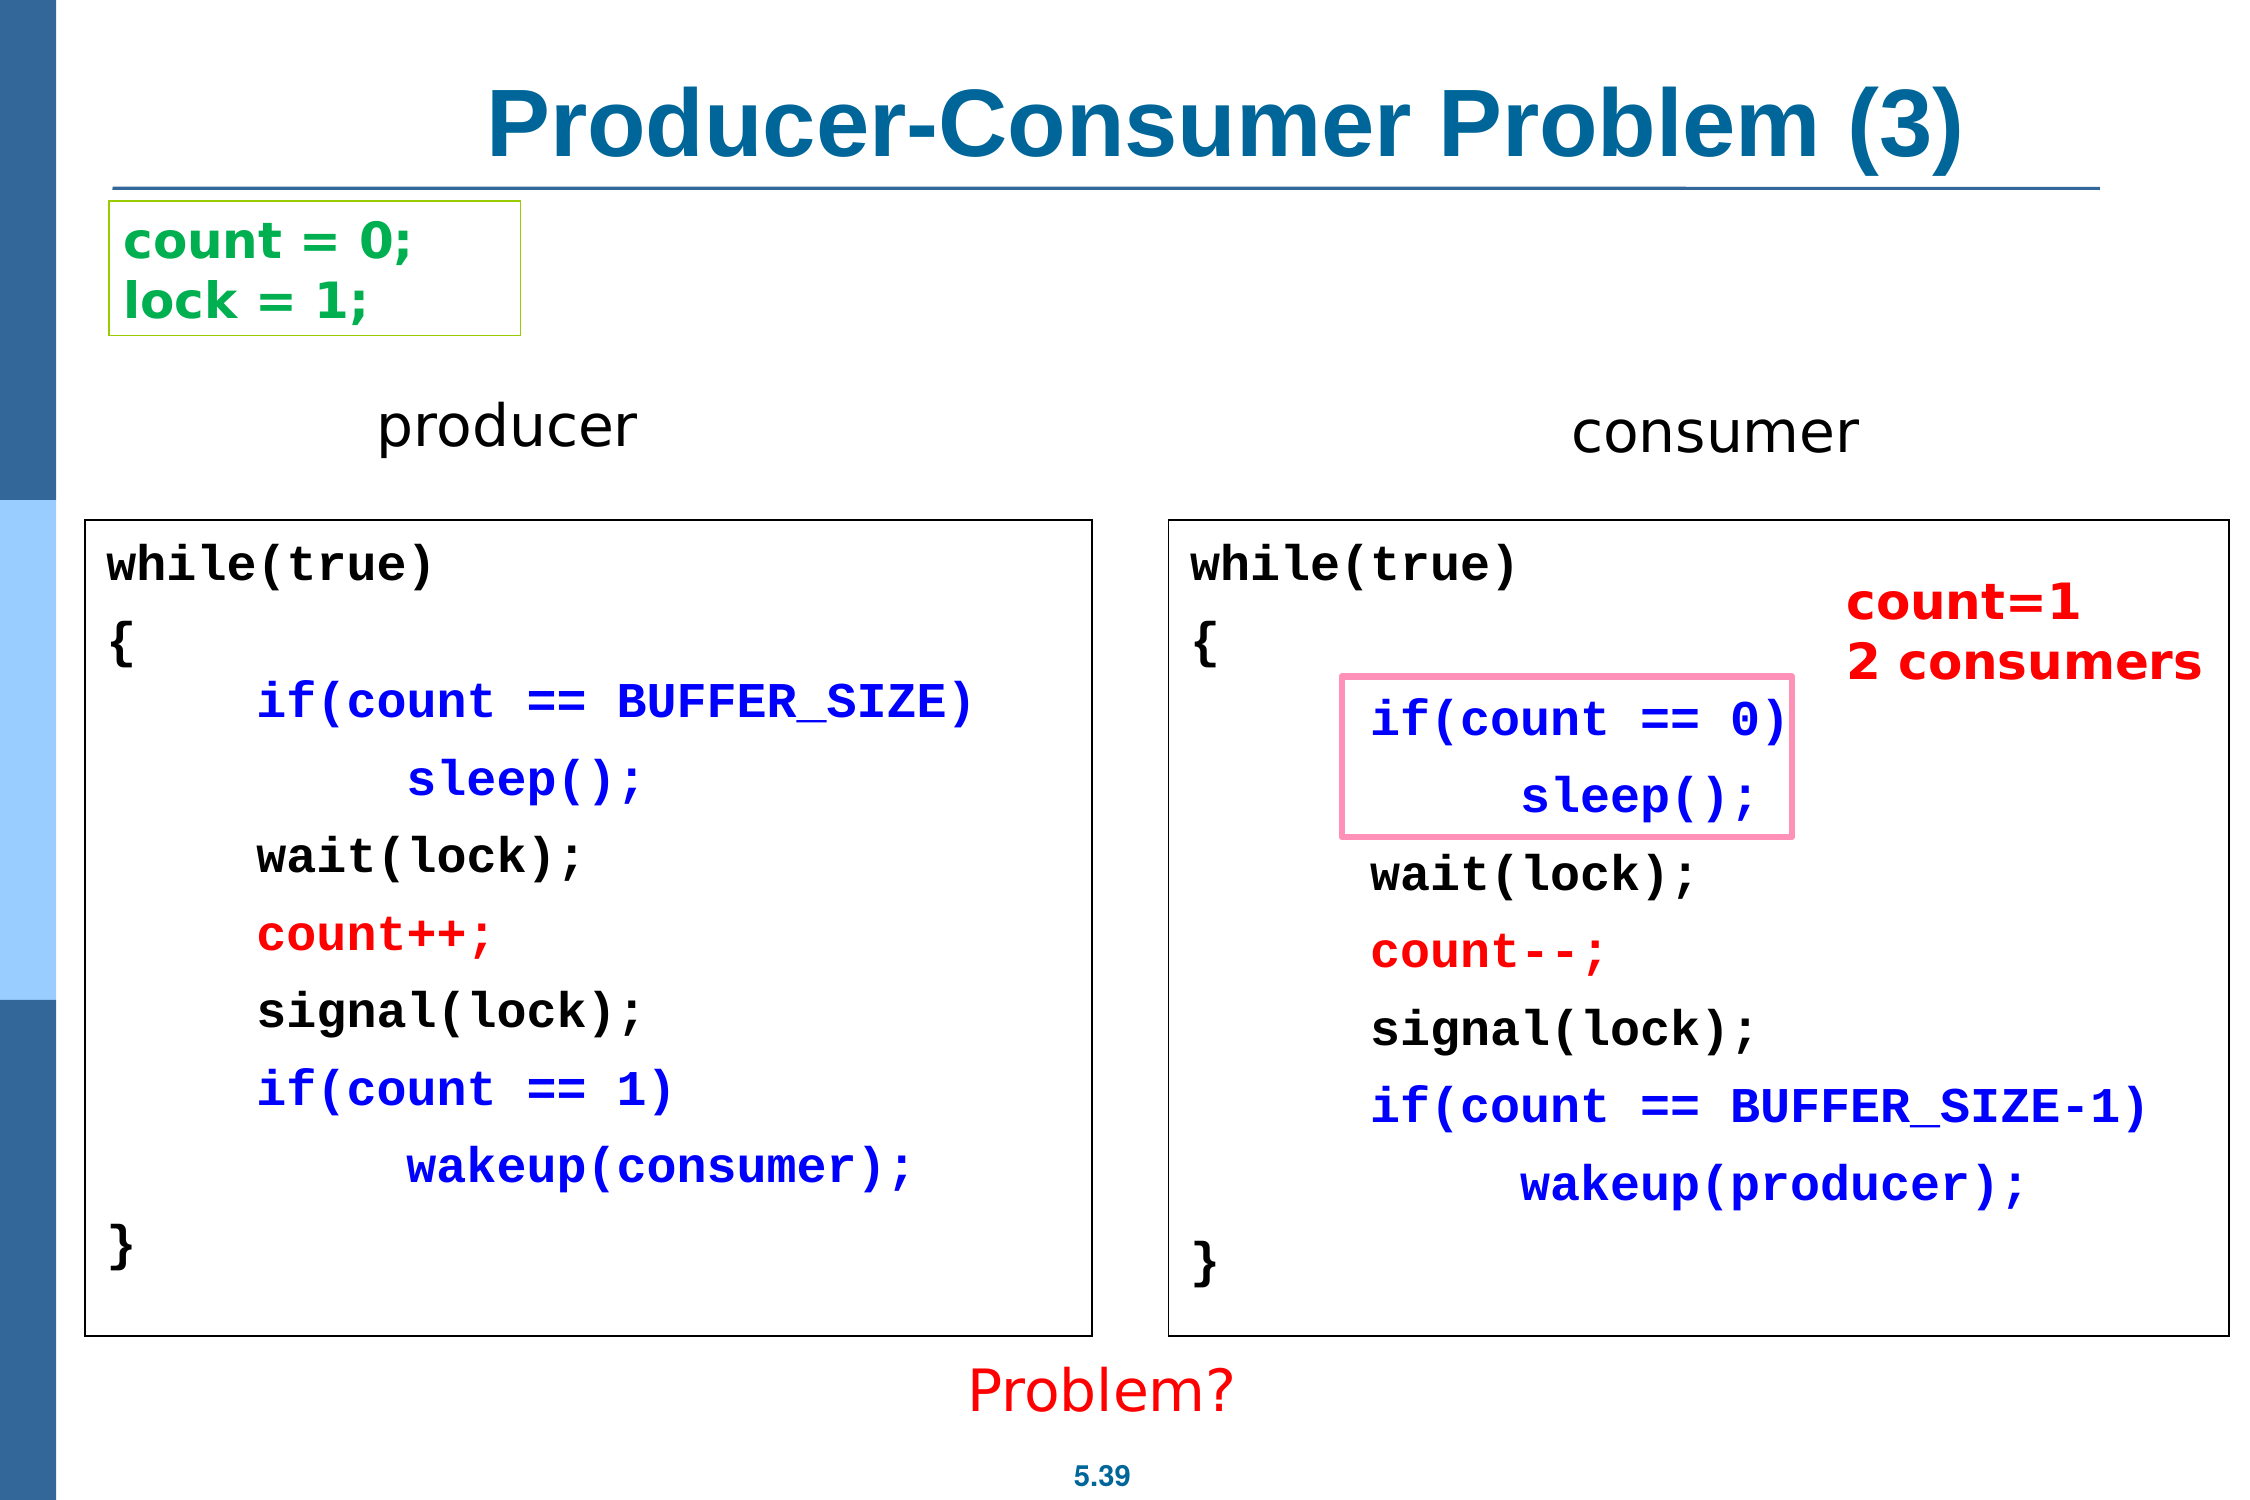

# Producer-Consumer Problem (3)
count = 0;
lock = 1;
producer
consumer
while(true)
{
	if(count == BUFFER_SIZE)
		sleep();
	wait(lock);
	count++;
	signal(lock);
	if(count == 1)
		wakeup(consumer);
}
while(true)
{
      if(count == 0)
	      sleep();
      wait(lock);
      count--;
	 signal(lock);
	 if(count == BUFFER_SIZE-1)
		 wakeup(producer);
}
count=1
2 consumers

Problem?